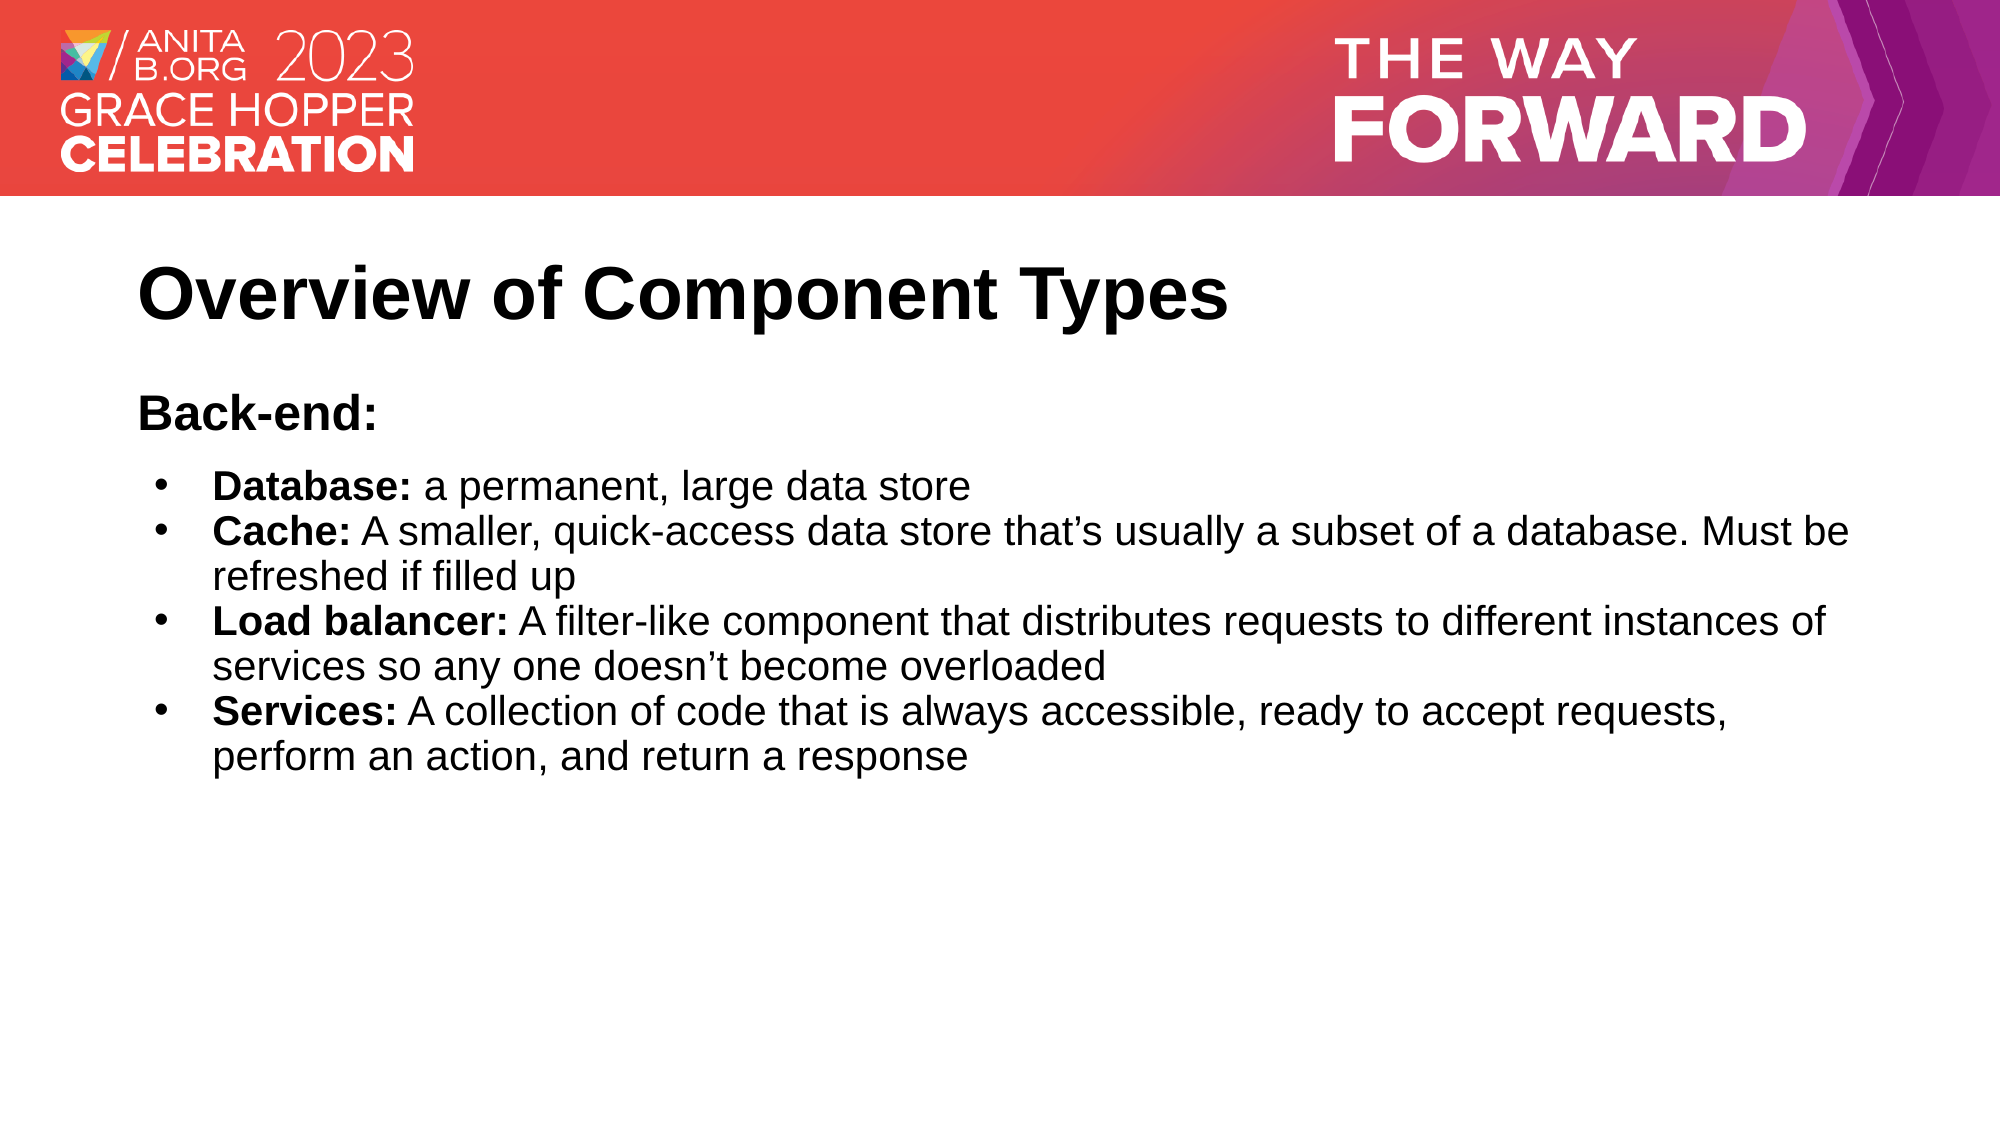

# Overview of Component Types
Back-end:
Database: a permanent, large data store
Cache: A smaller, quick-access data store that’s usually a subset of a database. Must be refreshed if filled up
Load balancer: A filter-like component that distributes requests to different instances of services so any one doesn’t become overloaded
Services: A collection of code that is always accessible, ready to accept requests, perform an action, and return a response